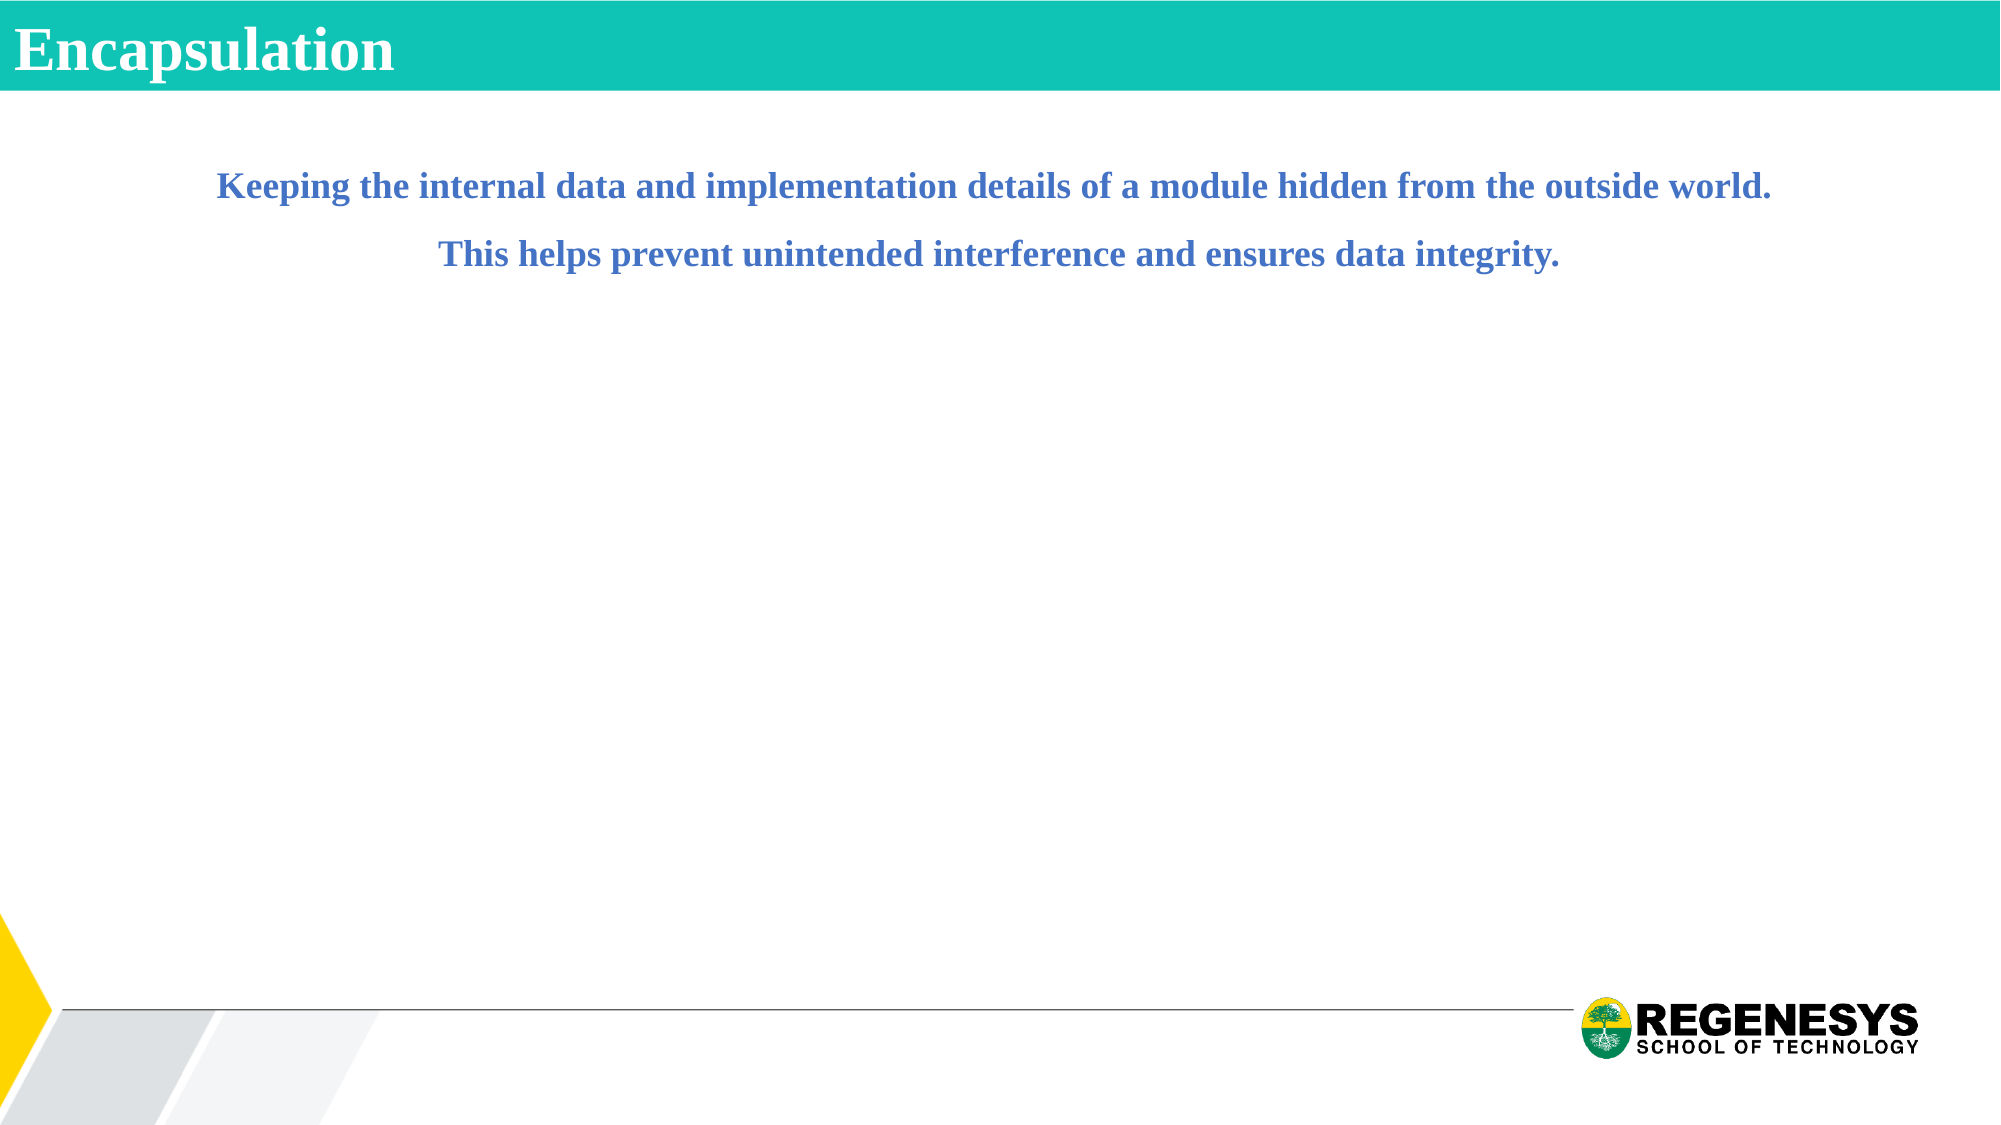

Encapsulation
Keeping the internal data and implementation details of a module hidden from the outside world.
This helps prevent unintended interference and ensures data integrity.